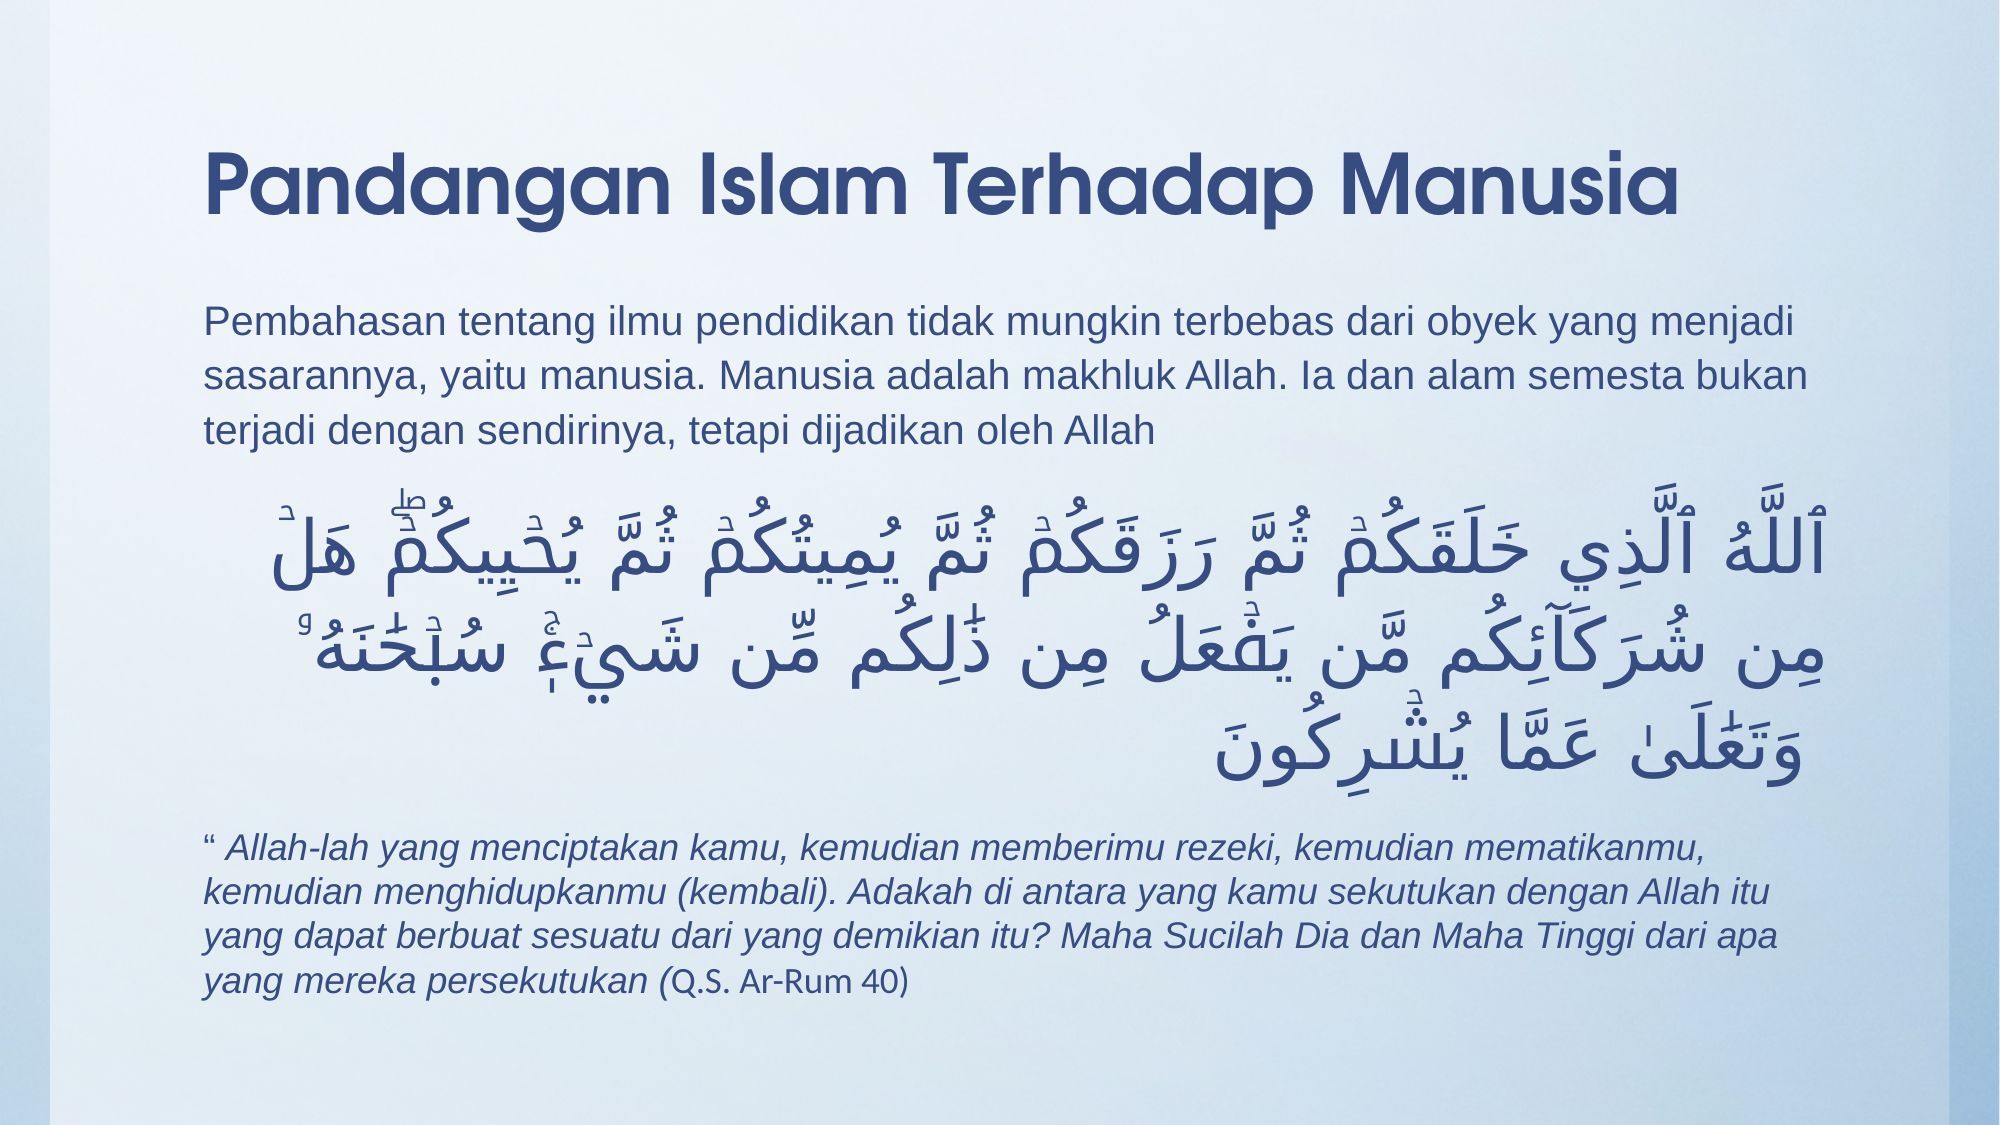

# Pandangan Islam Terhadap Manusia
Pembahasan tentang ilmu pendidikan tidak mungkin terbebas dari obyek yang menjadi sasarannya, yaitu manusia. Manusia adalah makhluk Allah. Ia dan alam semesta bukan terjadi dengan sendirinya, tetapi dijadikan oleh Allah
ٱللَّهُ ٱلَّذِي خَلَقَكُمۡ ثُمَّ رَزَقَكُمۡ ثُمَّ يُمِيتُكُمۡ ثُمَّ يُحۡيِيكُمۡۖ هَلۡ مِن شُرَكَآئِكُم مَّن يَفۡعَلُ مِن ذَٰلِكُم مِّن شَيۡءٖۚ سُبۡحَٰنَهُۥ وَتَعَٰلَىٰ عَمَّا يُشۡرِكُونَ
“ Allah-lah yang menciptakan kamu, kemudian memberimu rezeki, kemudian mematikanmu, kemudian menghidupkanmu (kembali). Adakah di antara yang kamu sekutukan dengan Allah itu yang dapat berbuat sesuatu dari yang demikian itu? Maha Sucilah Dia dan Maha Tinggi dari apa yang mereka persekutukan (Q.S. Ar-Rum 40)